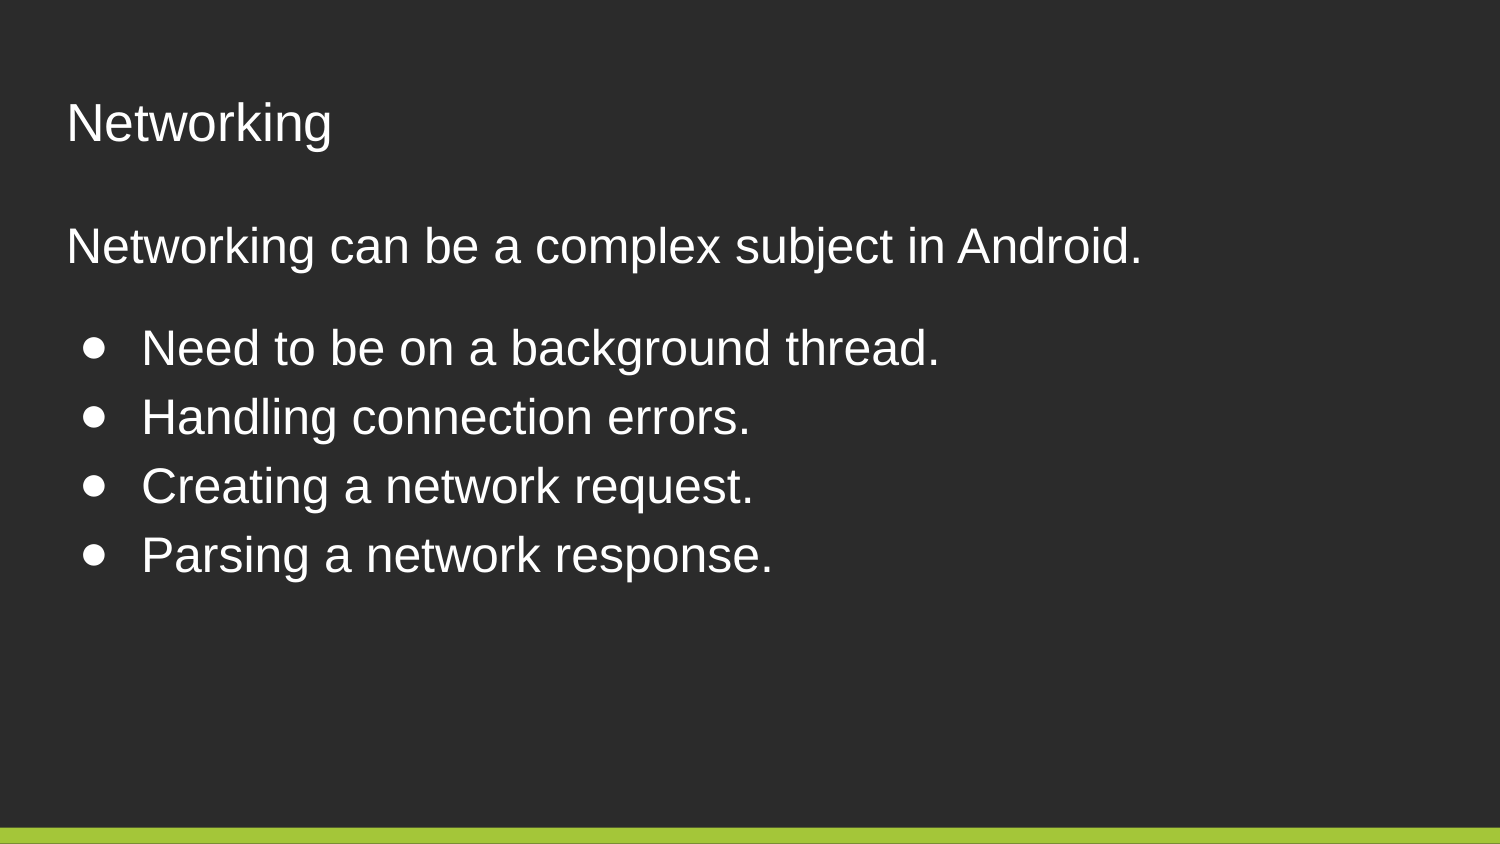

# Networking
Networking can be a complex subject in Android.
Need to be on a background thread.
Handling connection errors.
Creating a network request.
Parsing a network response.